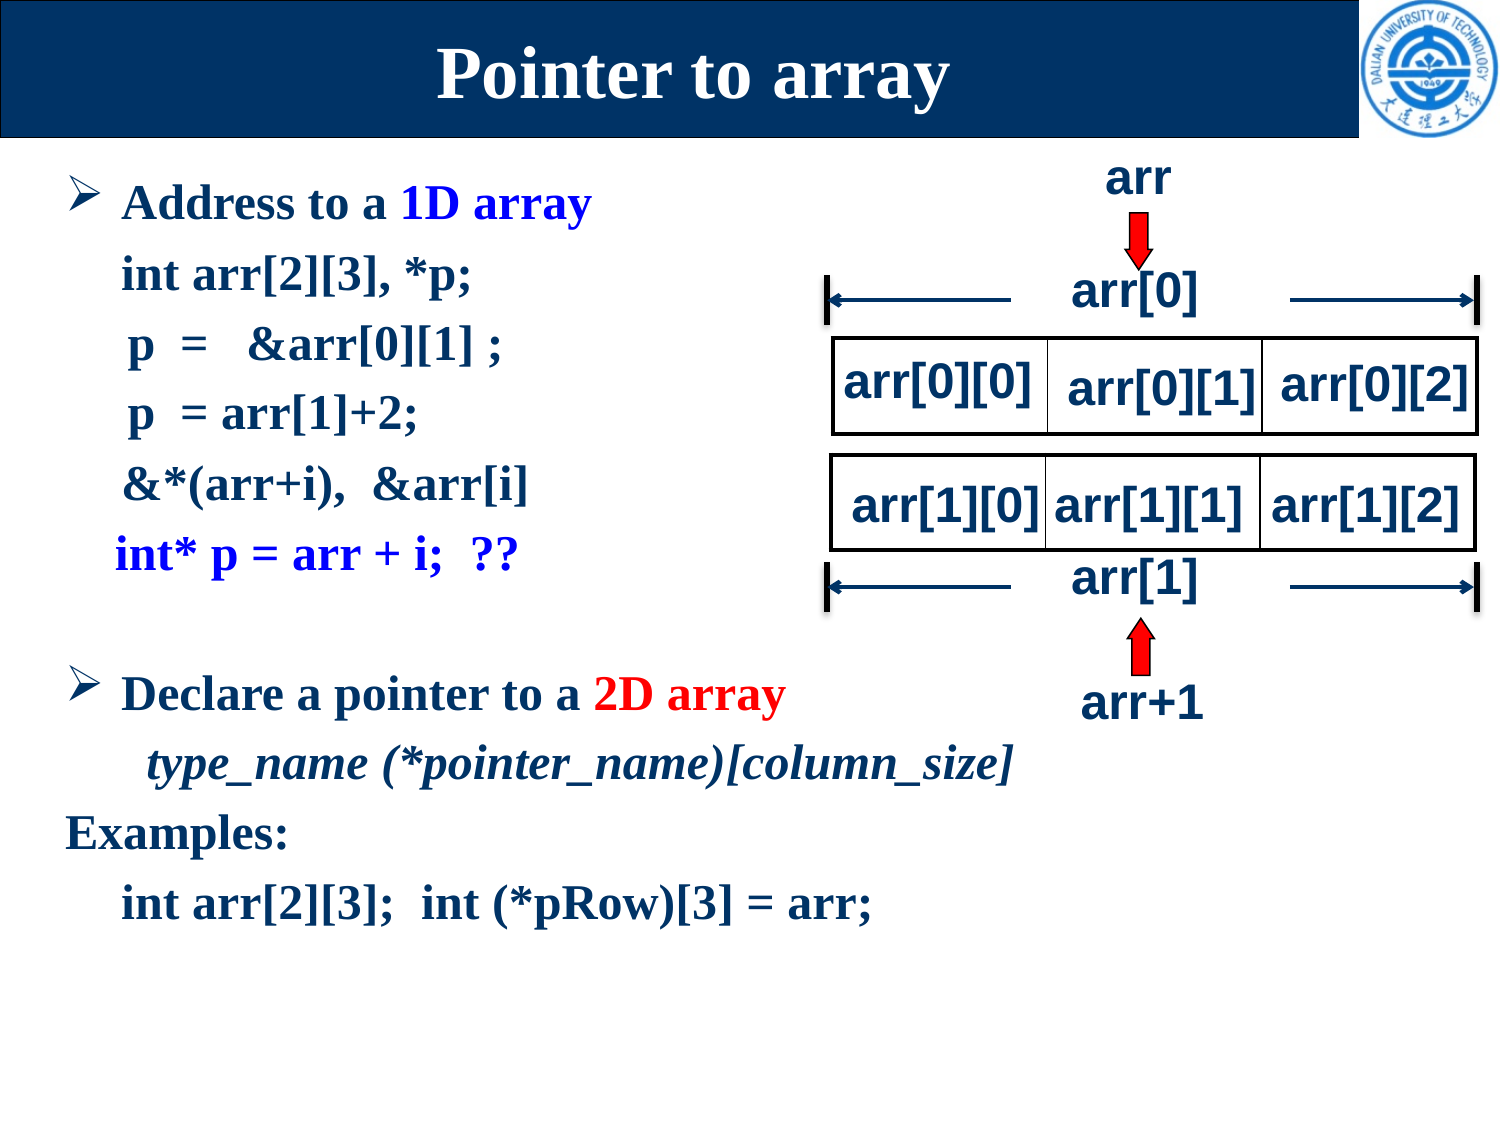

# Pointer to array
arr
Address to a 1D array
	int arr[2][3], *p;
     p  =   &arr[0][1] ;
     p  = arr[1]+2;
	&*(arr+i),  &arr[i]
    int* p = arr + i;  ??

Declare a pointer to a 2D array
	  type_name (*pointer_name)[column_size]
Examples:
	int arr[2][3];	int (*pRow)[3] = arr;

arr[0]
|  |  |  |
| --- | --- | --- |
arr[0][0]
arr[0][2]
arr[0][1]
|  |  |  |
| --- | --- | --- |
arr[1][0] arr[1][1]  arr[1][2]
arr[1]

arr+1